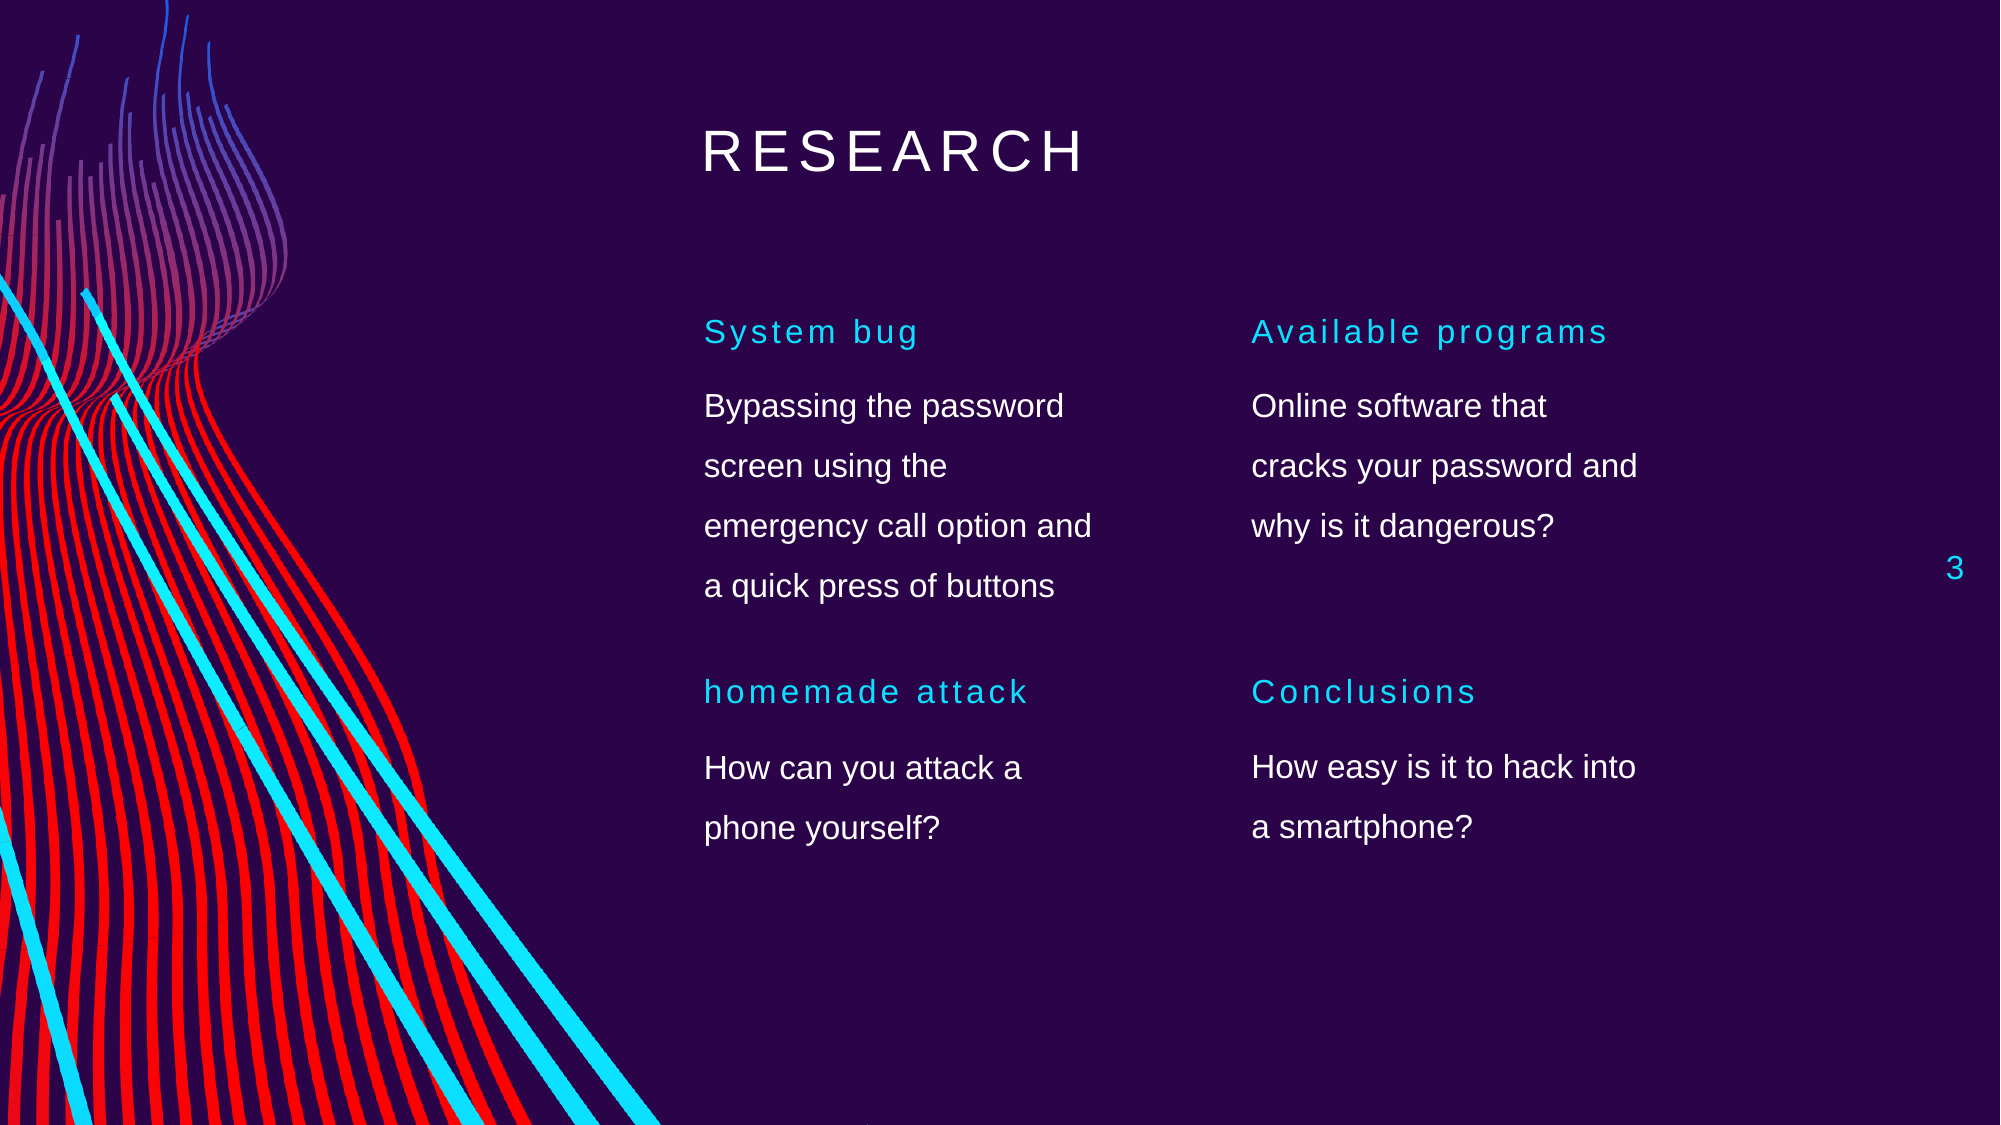

# research
System bug
Available programs
Bypassing the password screen using the emergency call option and a quick press of buttons
Online software that cracks your password and why is it dangerous?
3
homemade attack
Conclusions
How easy is it to hack into a smartphone?
How can you attack a phone yourself?